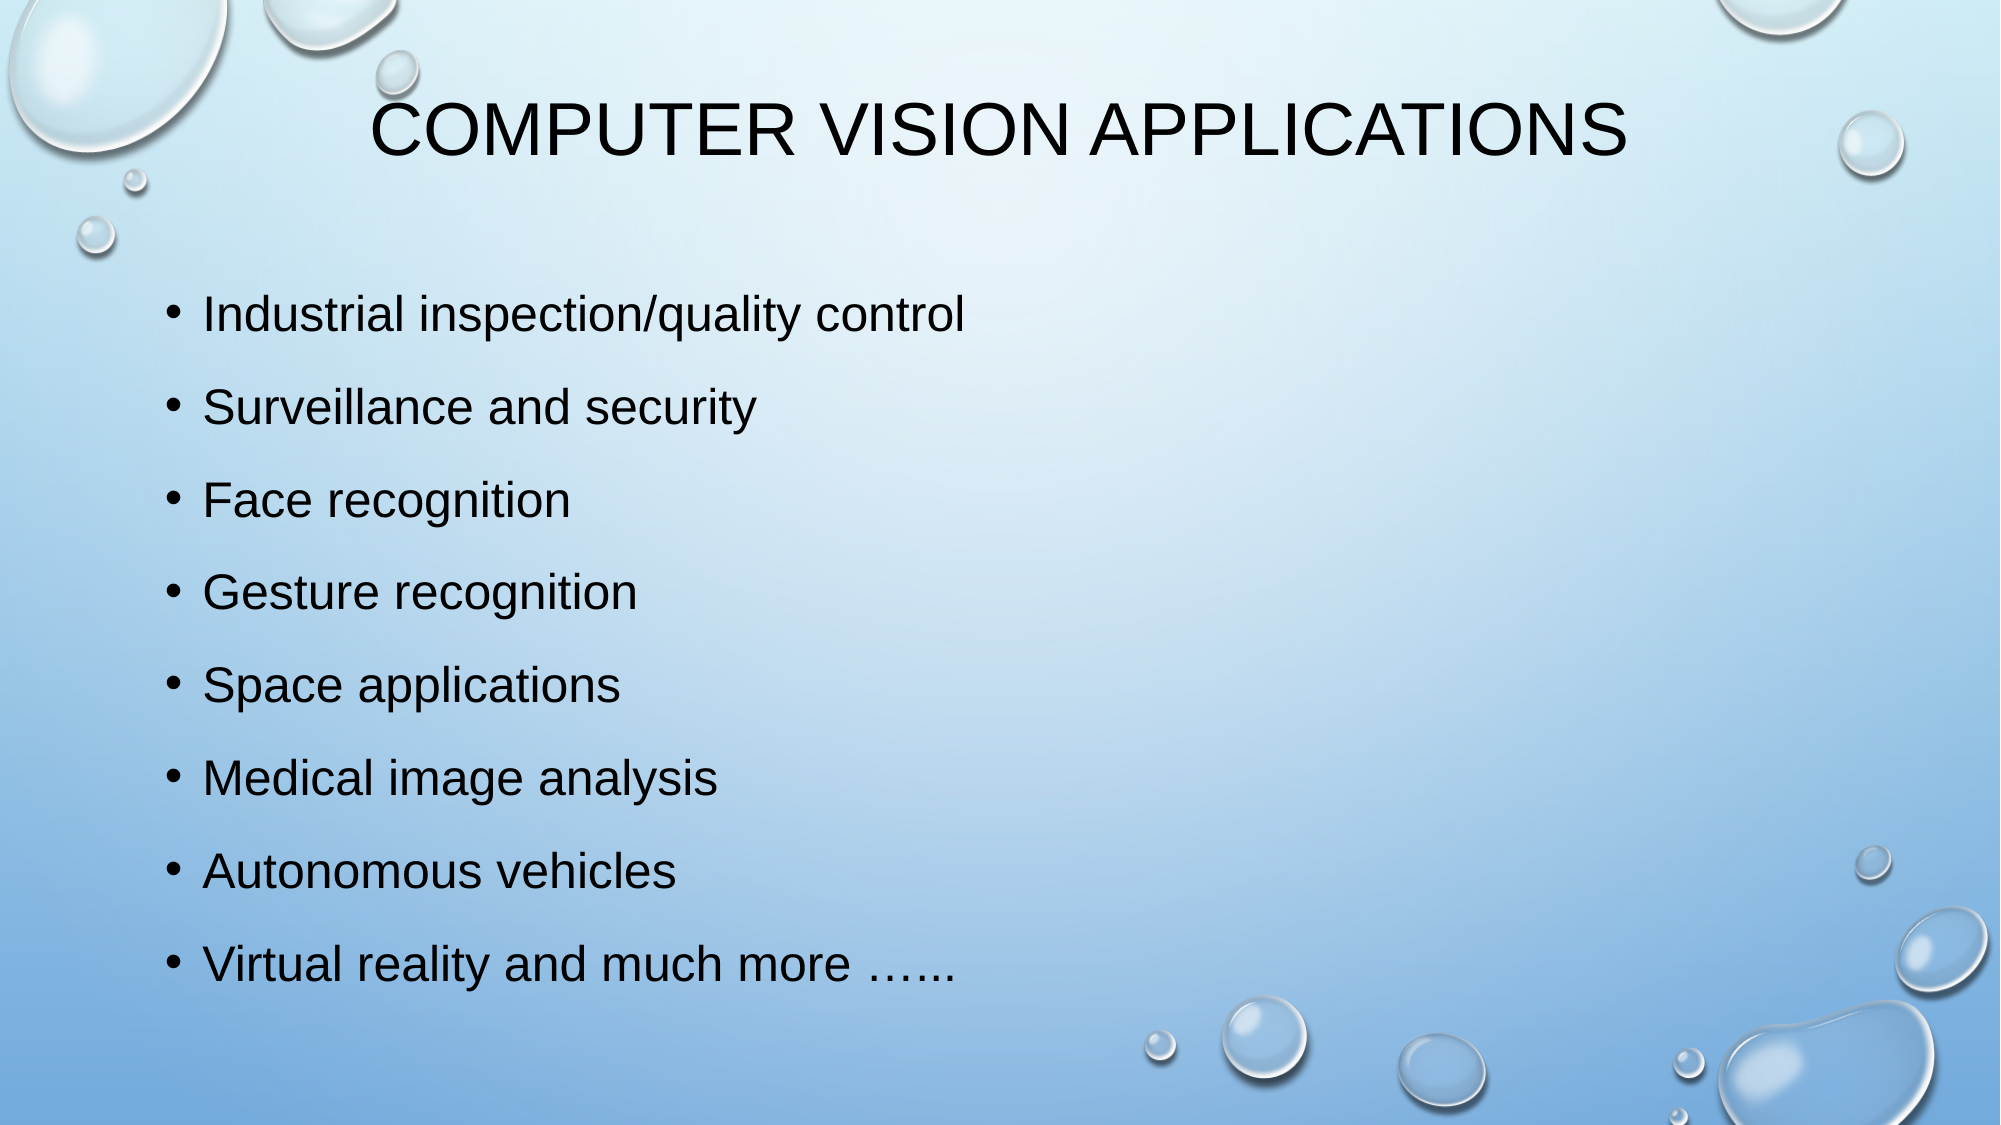

Computer Vision Applications
Industrial inspection/quality control
Surveillance and security
Face recognition
Gesture recognition
Space applications
Medical image analysis
Autonomous vehicles
Virtual reality and much more …...